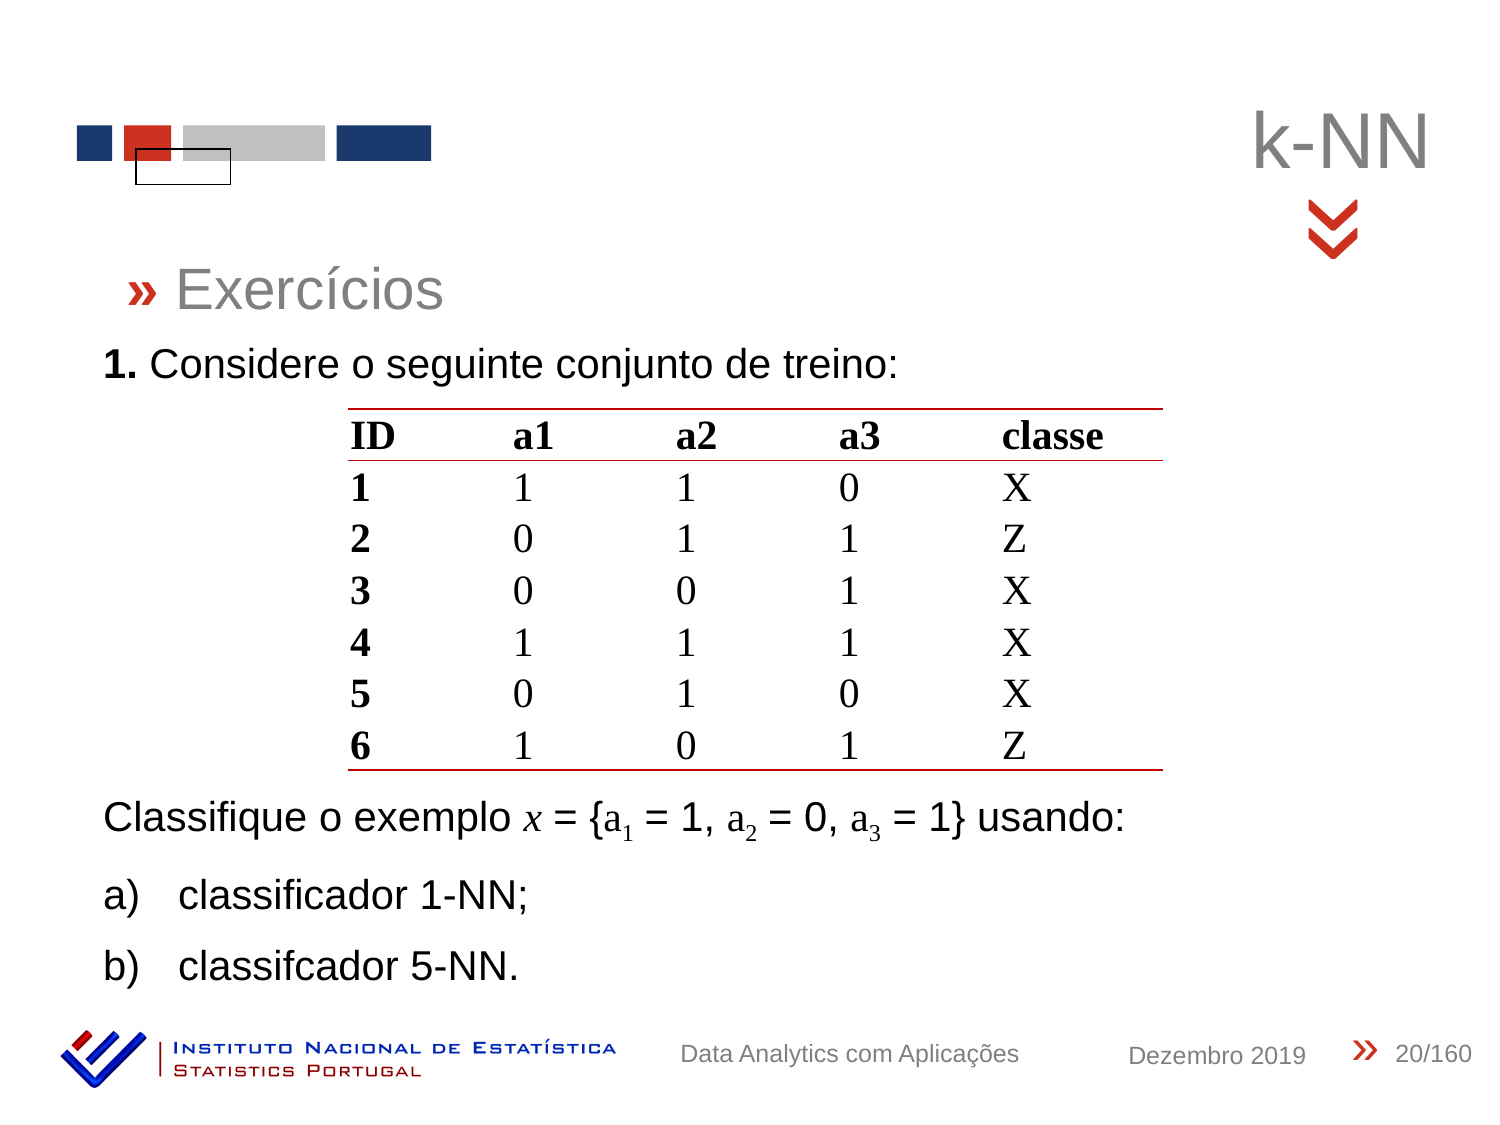

k-NN
«
» Exercícios
1. Considere o seguinte conjunto de treino:
| ID | a1 | a2 | a3 | classe |
| --- | --- | --- | --- | --- |
| 1 | 1 | 1 | 0 | X |
| 2 | 0 | 1 | 1 | Z |
| 3 | 0 | 0 | 1 | X |
| 4 | 1 | 1 | 1 | X |
| 5 | 0 | 1 | 0 | X |
| 6 | 1 | 0 | 1 | Z |
Classifique o exemplo x = {a1 = 1, a2 = 0, a3 = 1} usando:
classificador 1-NN;
classifcador 5-NN.
20